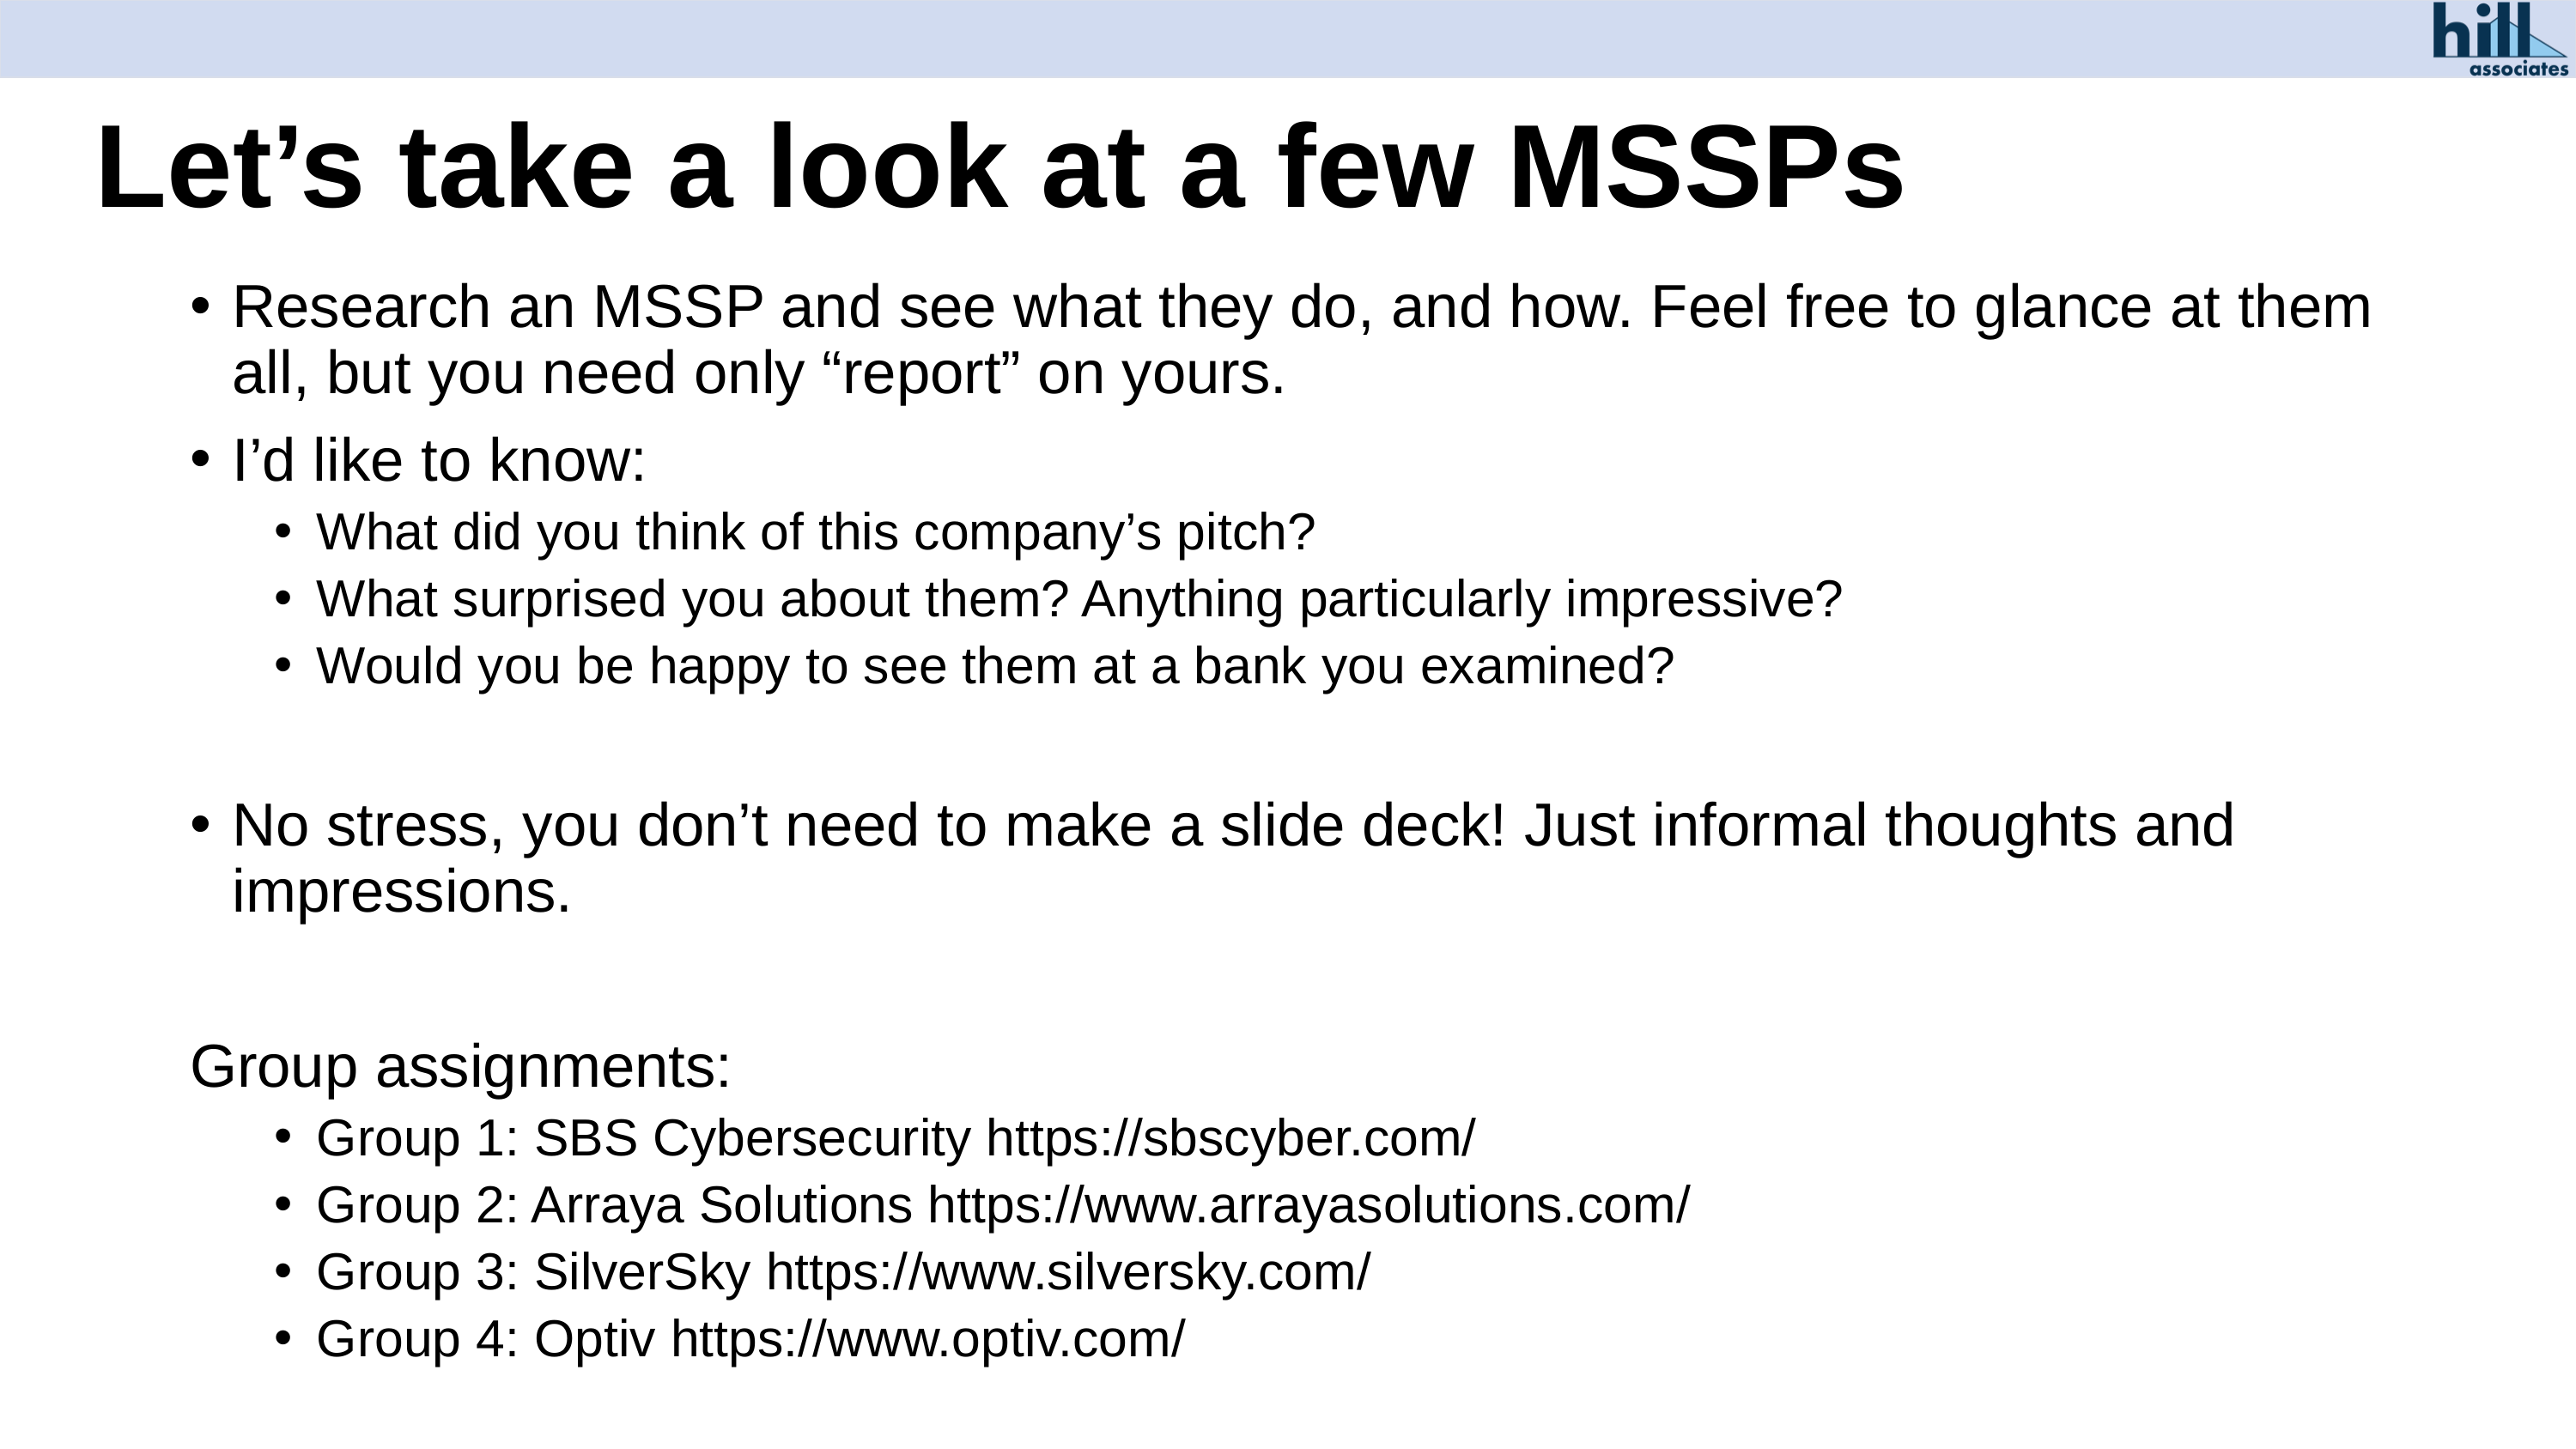

# Let’s take a look at a few MSSPs
Research an MSSP and see what they do, and how. Feel free to glance at them all, but you need only “report” on yours.
I’d like to know:
What did you think of this company’s pitch?
What surprised you about them? Anything particularly impressive?
Would you be happy to see them at a bank you examined?

No stress, you don’t need to make a slide deck! Just informal thoughts and impressions.

Group assignments:
Group 1: SBS Cybersecurity https://sbscyber.com/
Group 2: Arraya Solutions https://www.arrayasolutions.com/
Group 3: SilverSky https://www.silversky.com/
Group 4: Optiv https://www.optiv.com/